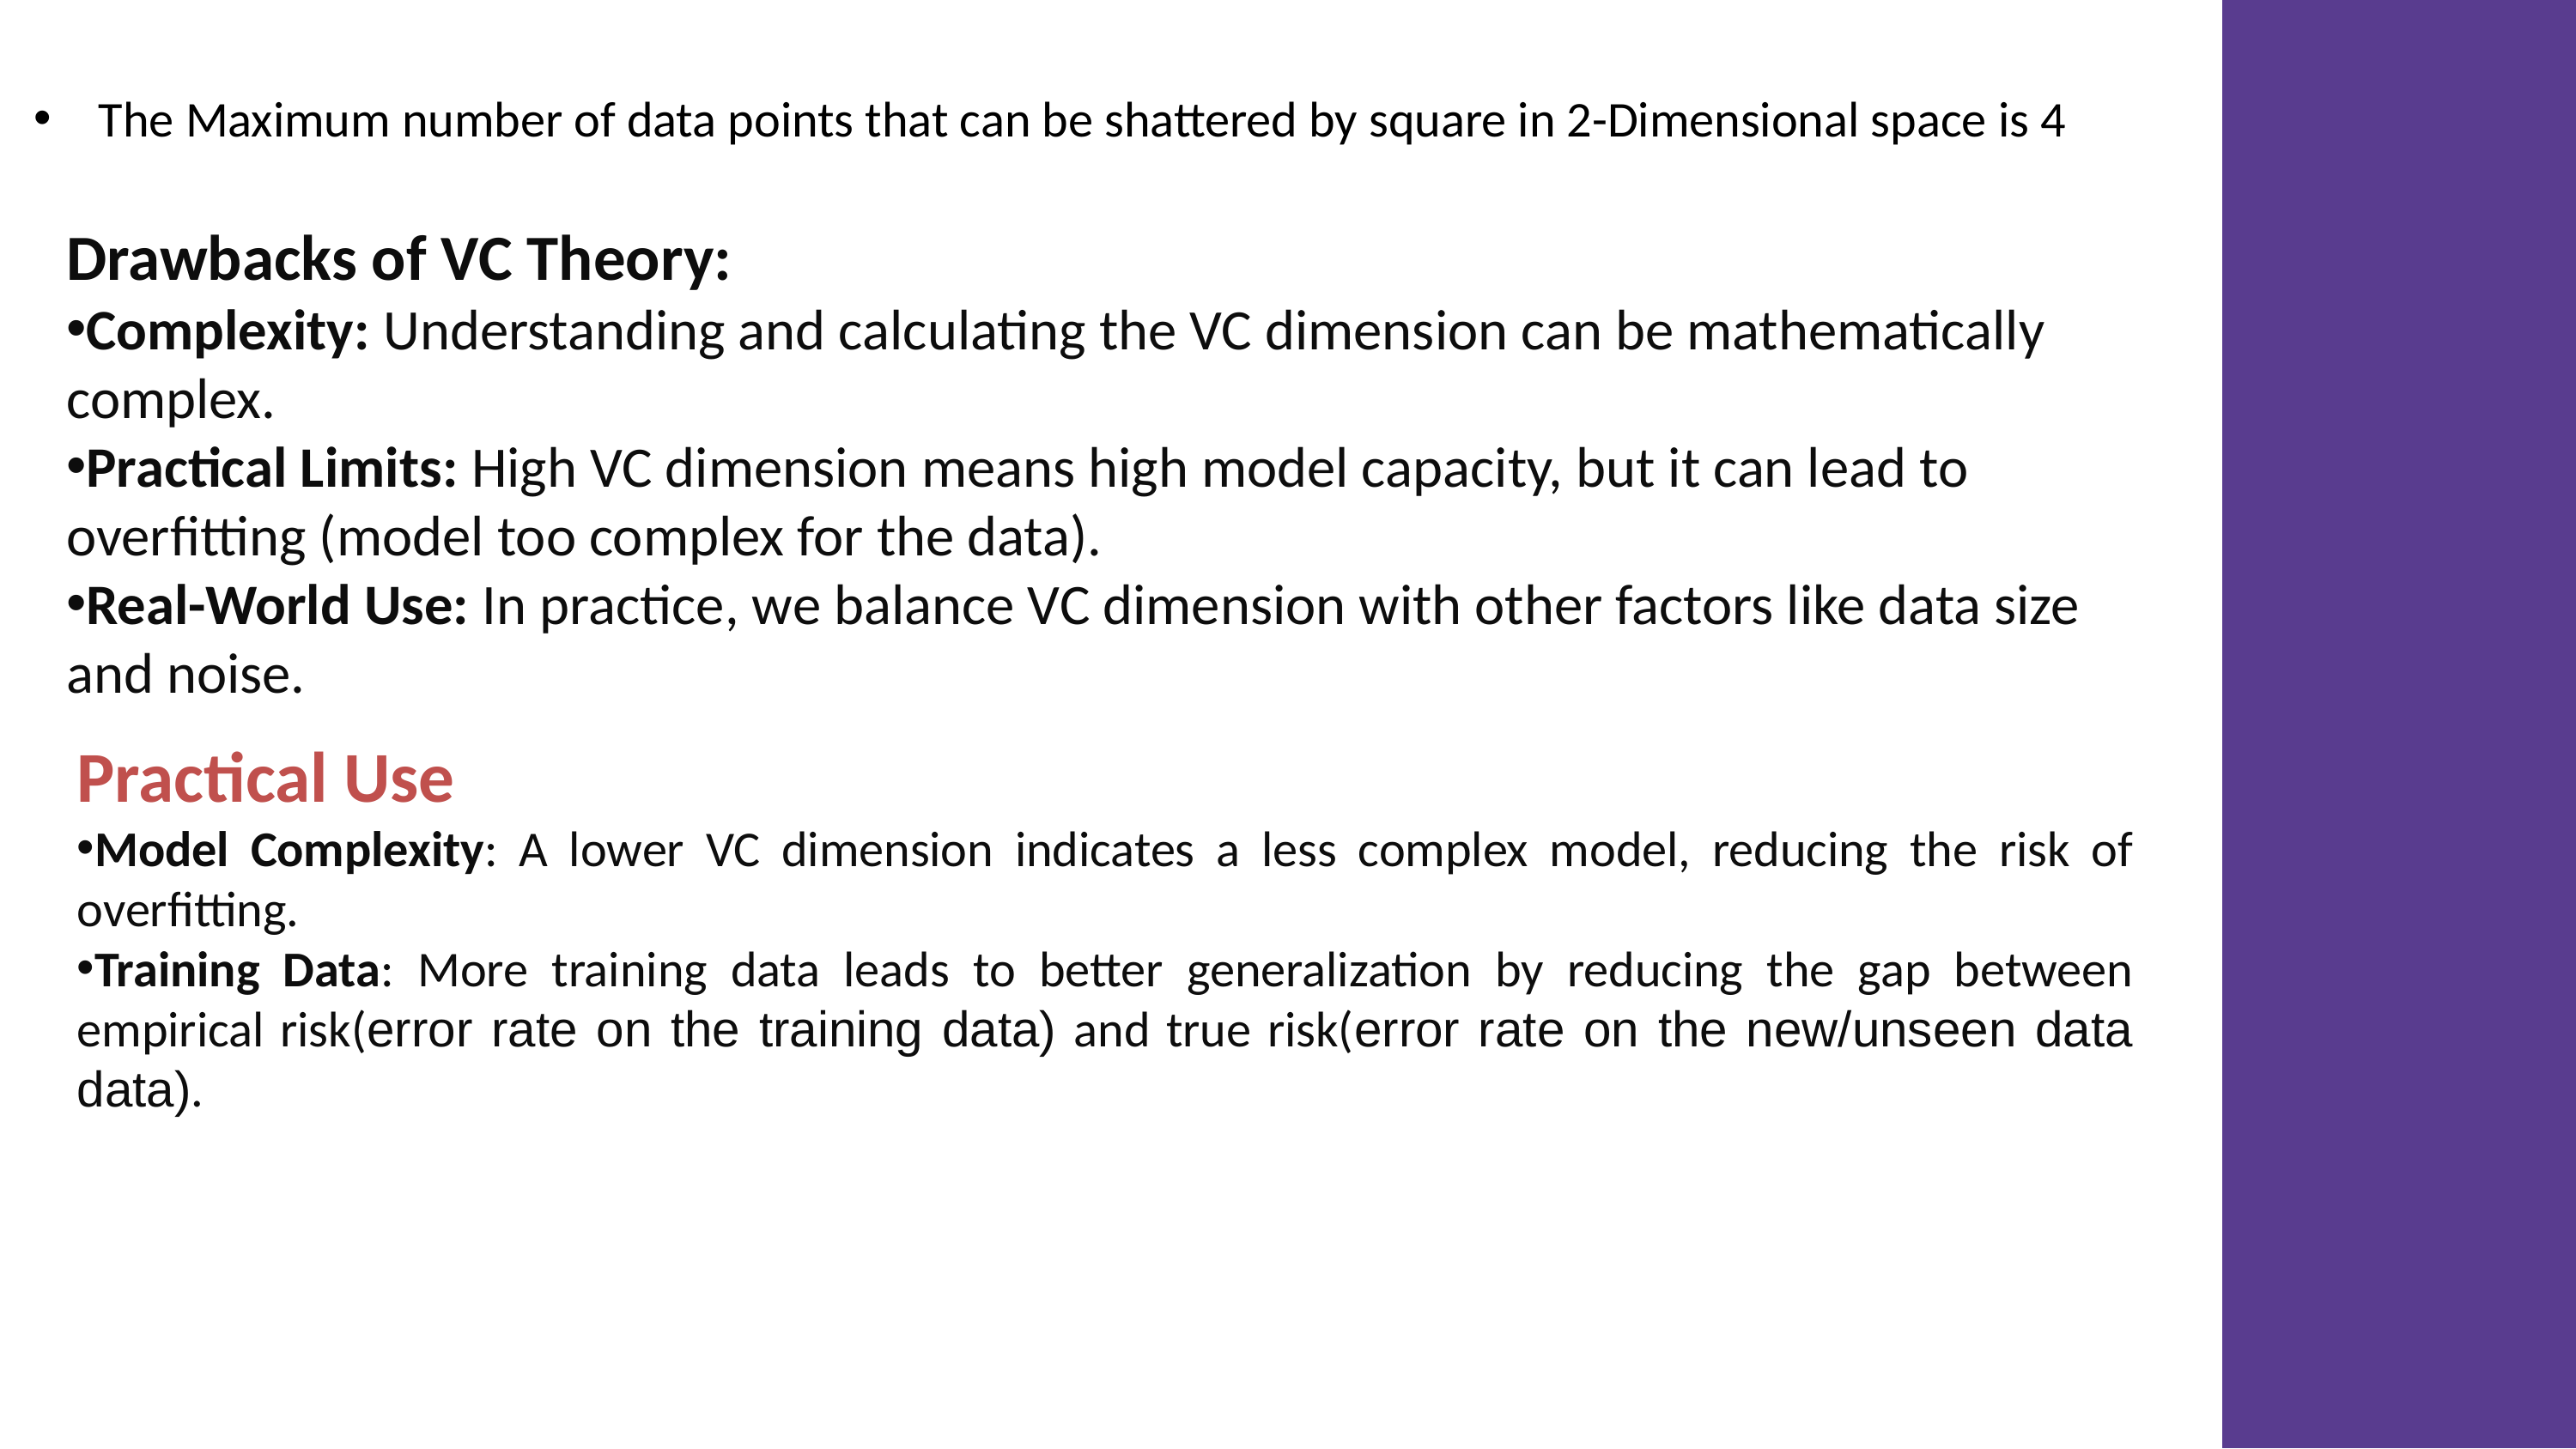

The Maximum number of data points that can be shattered by square in 2-Dimensional space is 4
Drawbacks of VC Theory:
Complexity: Understanding and calculating the VC dimension can be mathematically complex.
Practical Limits: High VC dimension means high model capacity, but it can lead to overfitting (model too complex for the data).
Real-World Use: In practice, we balance VC dimension with other factors like data size and noise.

Practical Use
Model Complexity: A lower VC dimension indicates a less complex model, reducing the risk of overfitting.
Training Data: More training data leads to better generalization by reducing the gap between empirical risk(error rate on the training data) and true risk(error rate on the new/unseen data data).